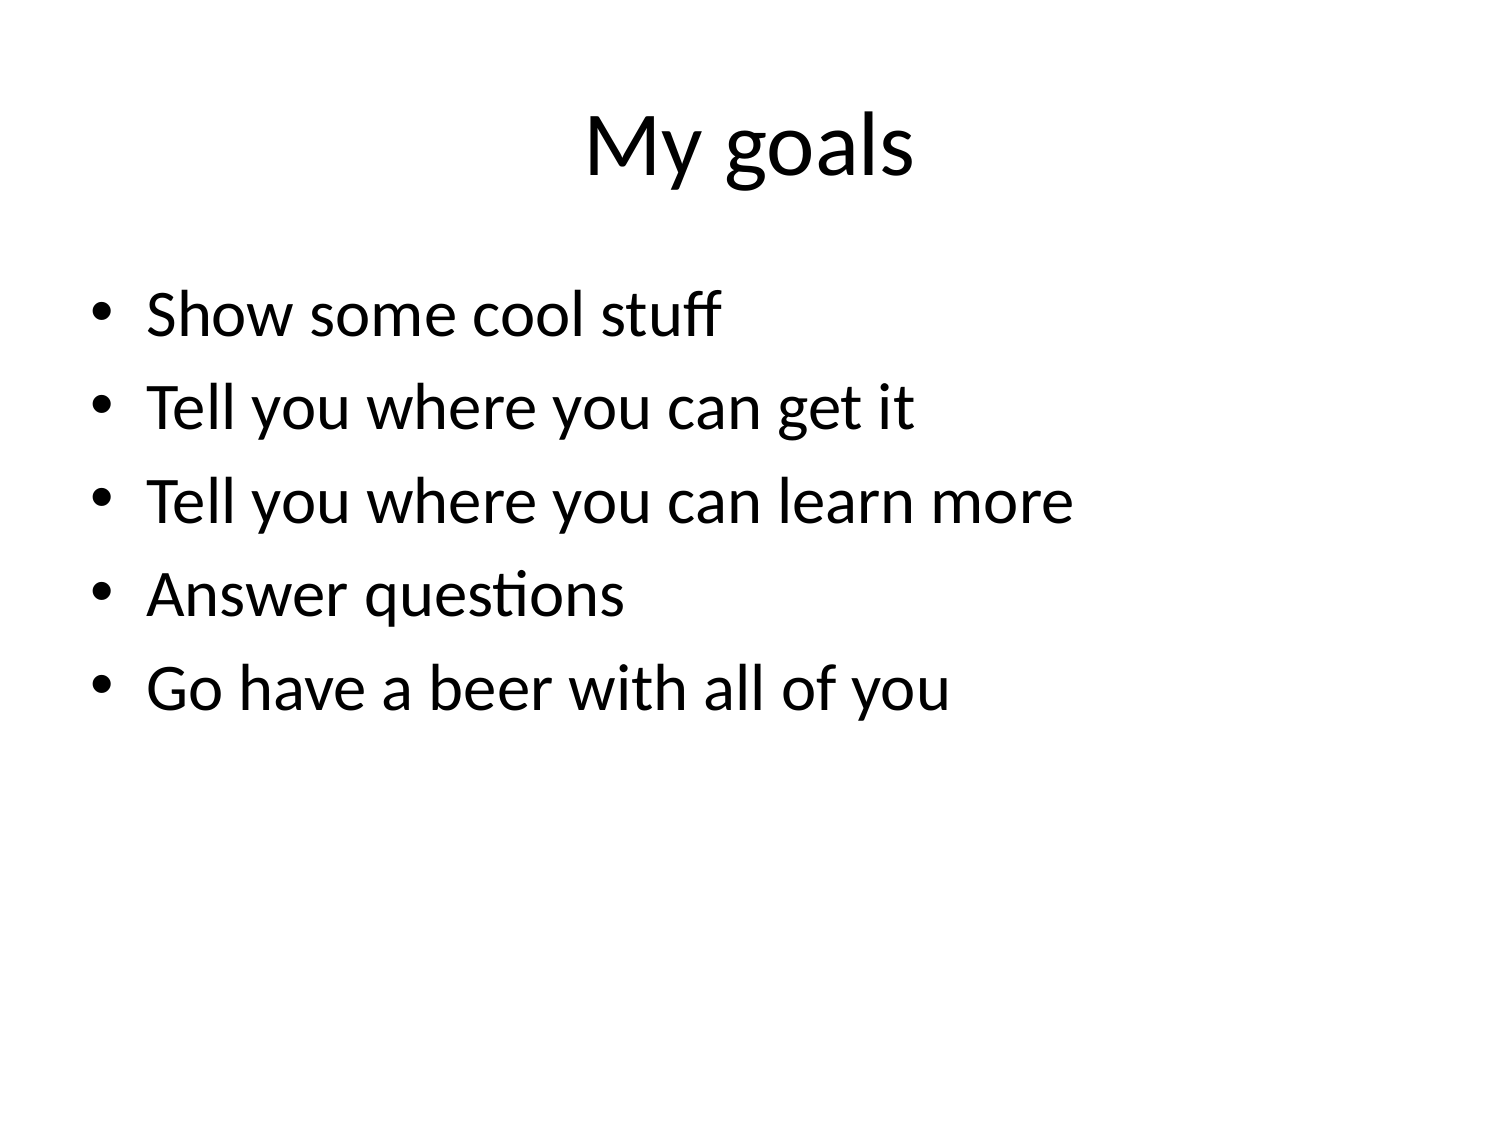

# My goals
Show some cool stuff
Tell you where you can get it
Tell you where you can learn more
Answer questions
Go have a beer with all of you